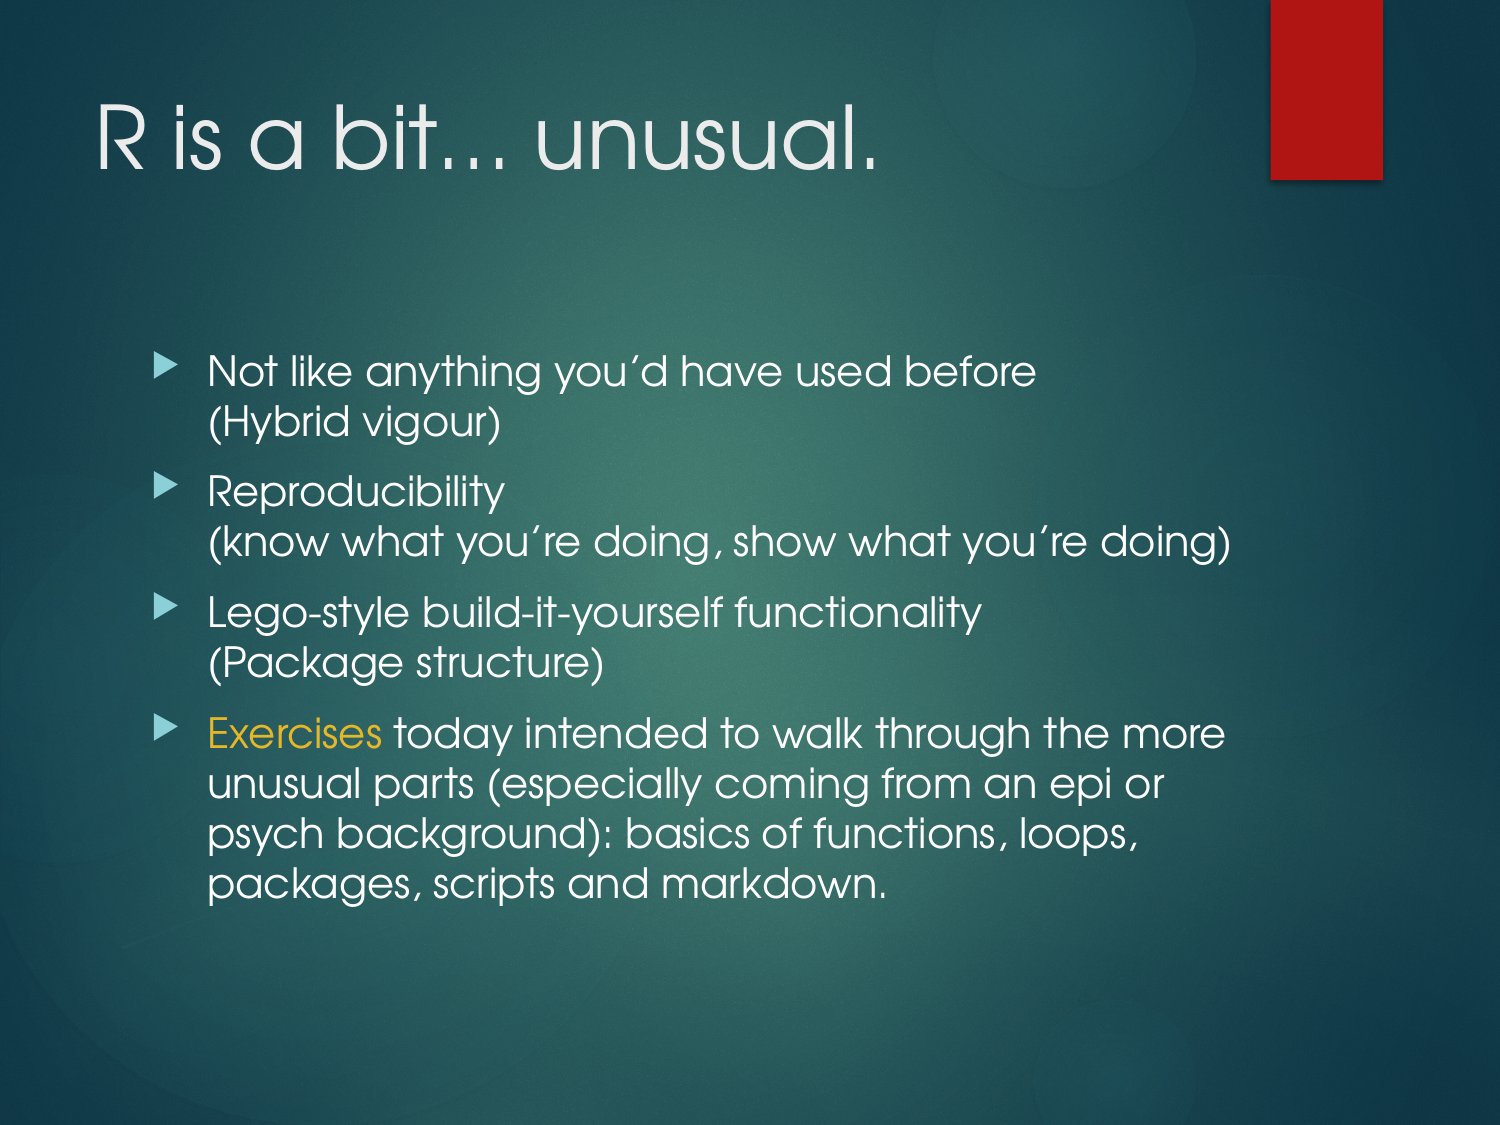

# R is a bit… unusual.
Not like anything you’d have used before
(Hybrid vigour)
Reproducibility
(know what you’re doing, show what you’re doing)
Lego-style build-it-yourself functionality
(Package structure)
Exercises today intended to walk through the more unusual parts (especially coming from an epi or psych background): basics of functions, loops, packages, scripts and markdown.